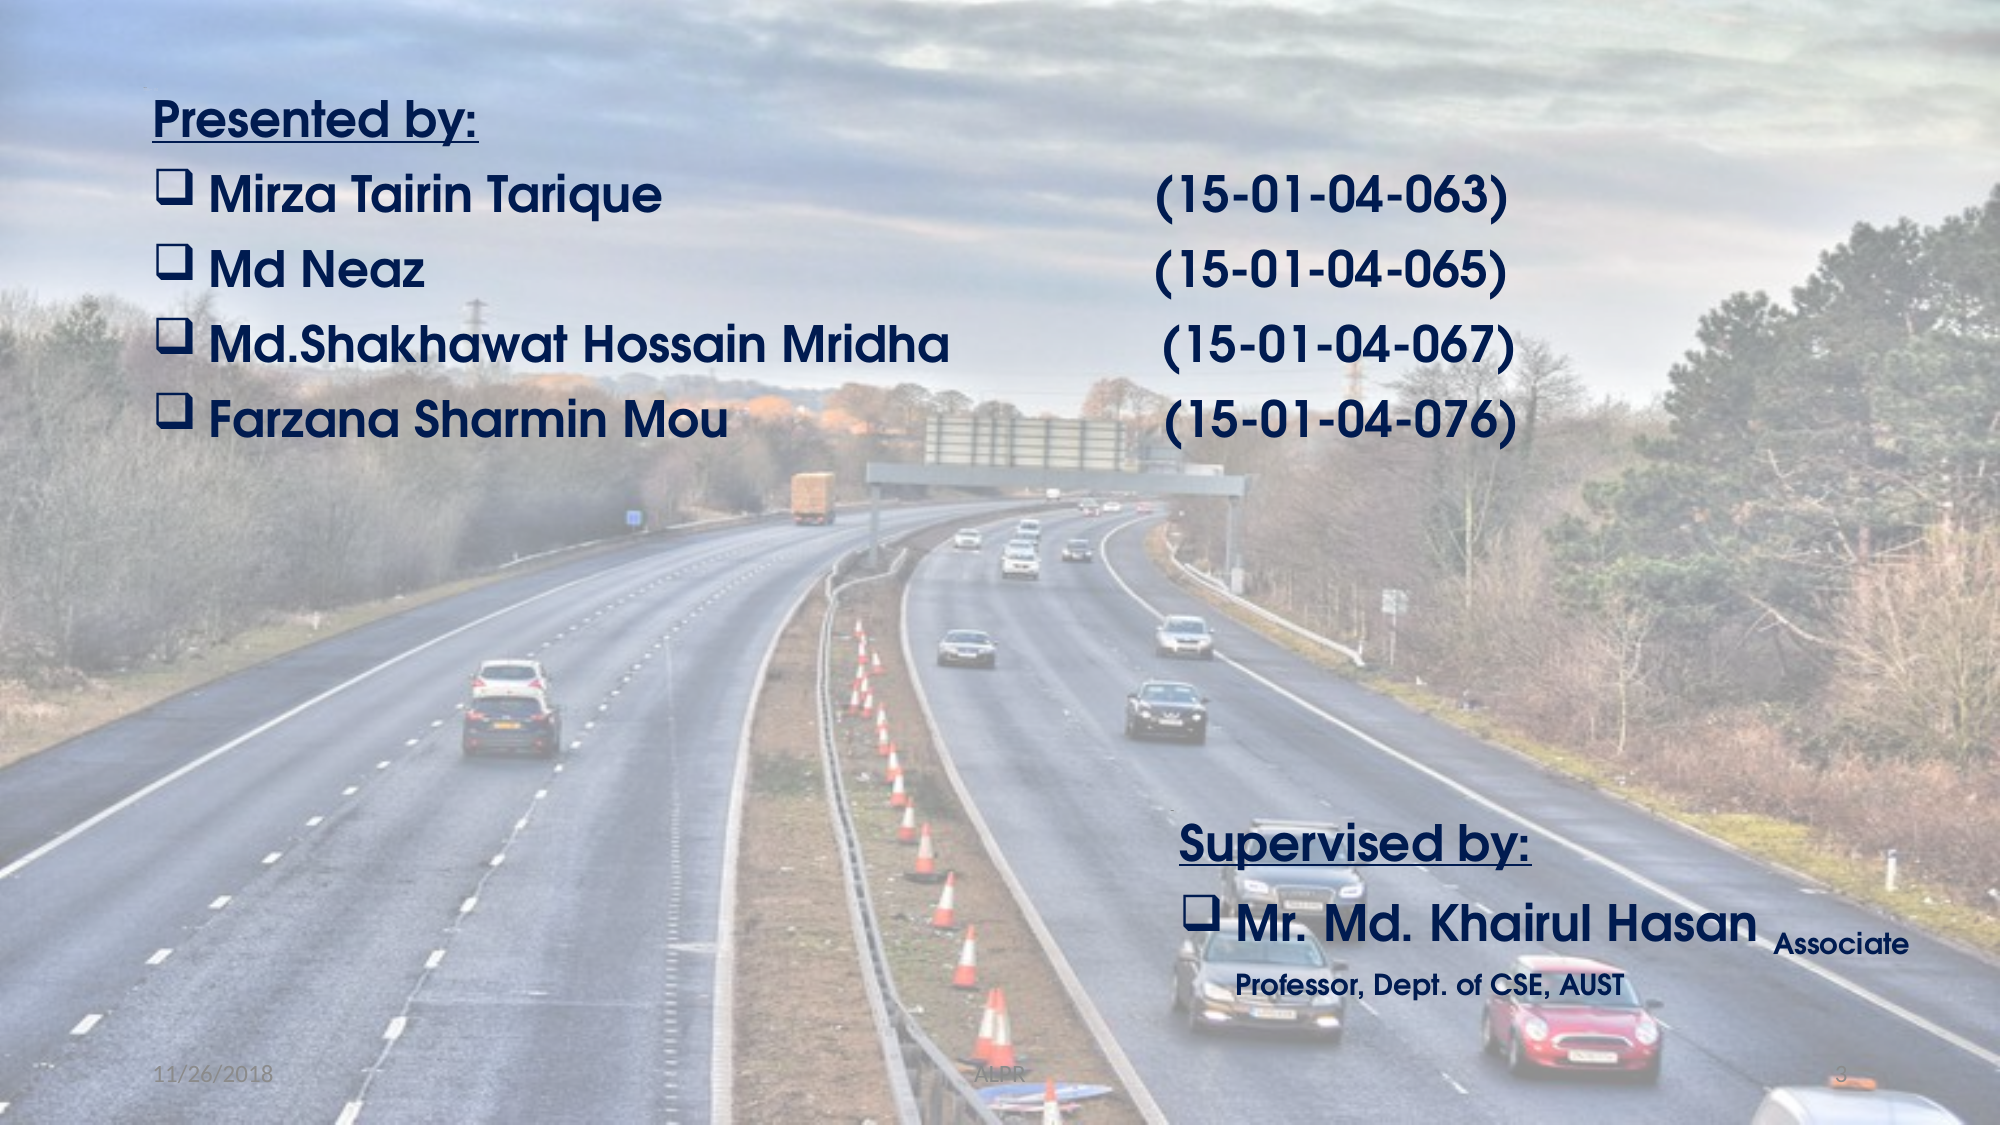

Presented by:
Mirza Tairin Tarique                                   (15-01-04-063)
Md Neaz                                                    (15-01-04-065)
Md.Shakhawat Hossain Mridha               (15-01-04-067)
Farzana Sharmin Mou                               (15-01-04-076)
Supervised by:
Mr. Md. Khairul Hasan Associate Professor, Dept. of CSE, AUST

11/26/2018
ALPR
3